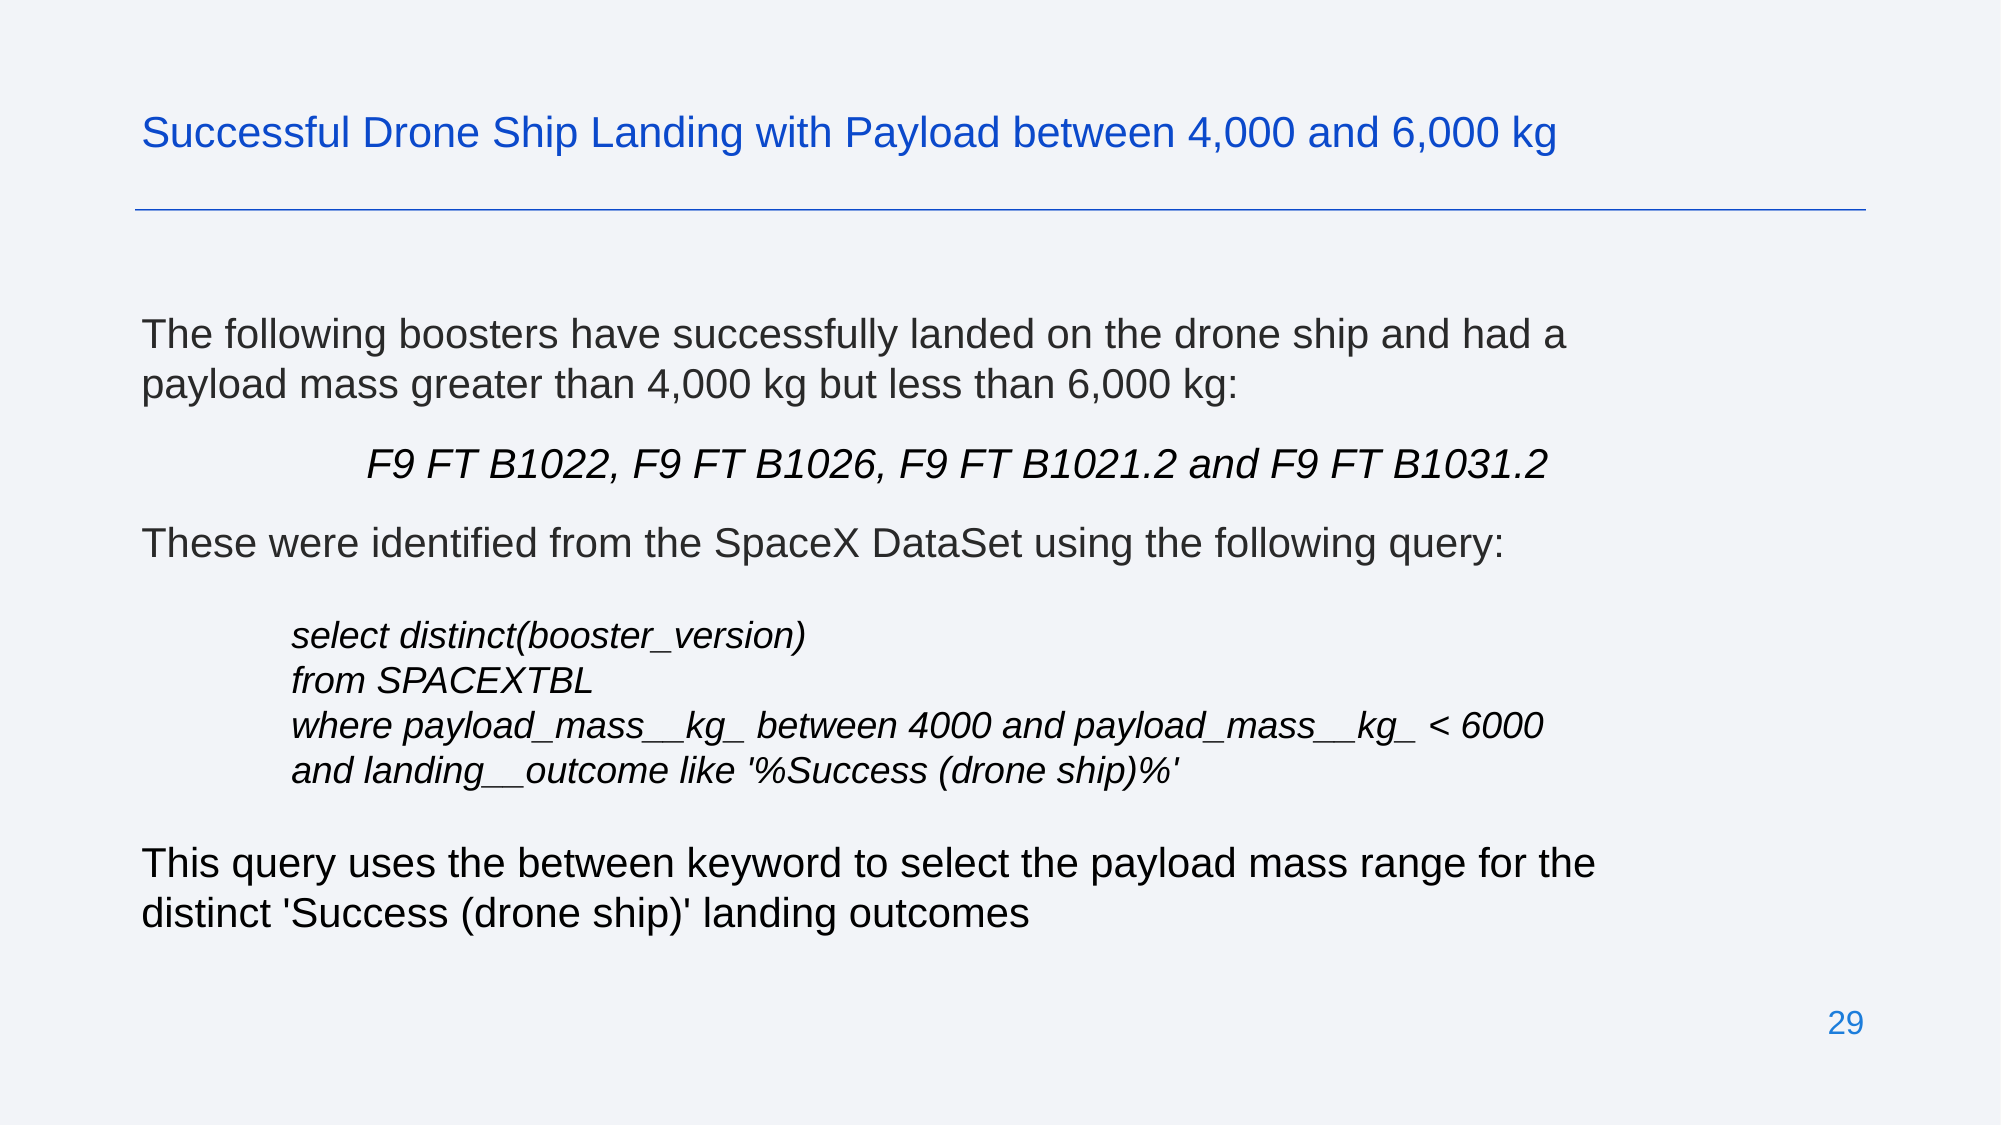

Successful Drone Ship Landing with Payload between 4,000 and 6,000 kg
The following boosters have successfully landed on the drone ship and had a  payload mass greater than 4,000 kg but less than 6,000 kg:
F9 FT B1022, F9 FT B1026, F9 FT B1021.2 and F9 FT B1031.2
These were identified from the SpaceX DataSet using the following query:

select distinct(booster_version)
from SPACEXTBL
where payload_mass__kg_ between 4000 and payload_mass__kg_ < 6000
and landing__outcome like '%Success (drone ship)%'

This query uses the between keyword to select the payload mass range for the distinct 'Success (drone ship)' landing outcomes
29